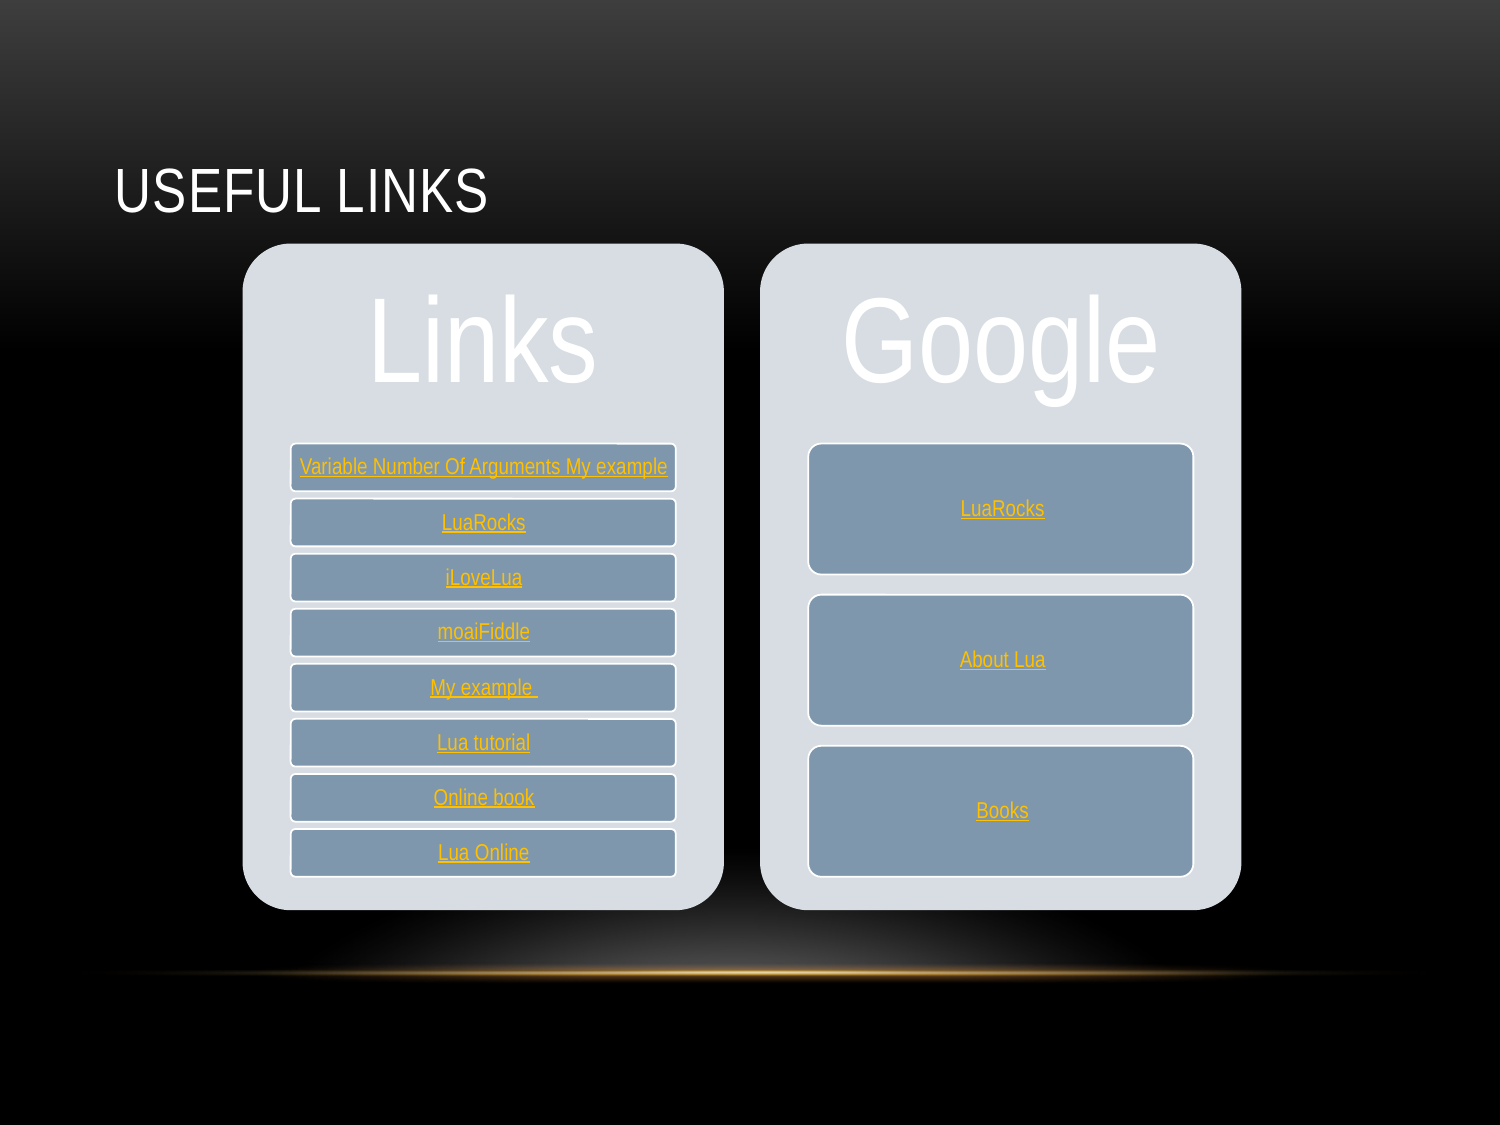

# Useful links
Links
Variable Number Of Arguments My example
LuaRocks
iLoveLua
moaiFiddle
My example
Lua tutorial
Online book
Lua Online
Google
LuaRocks
About Lua
Books